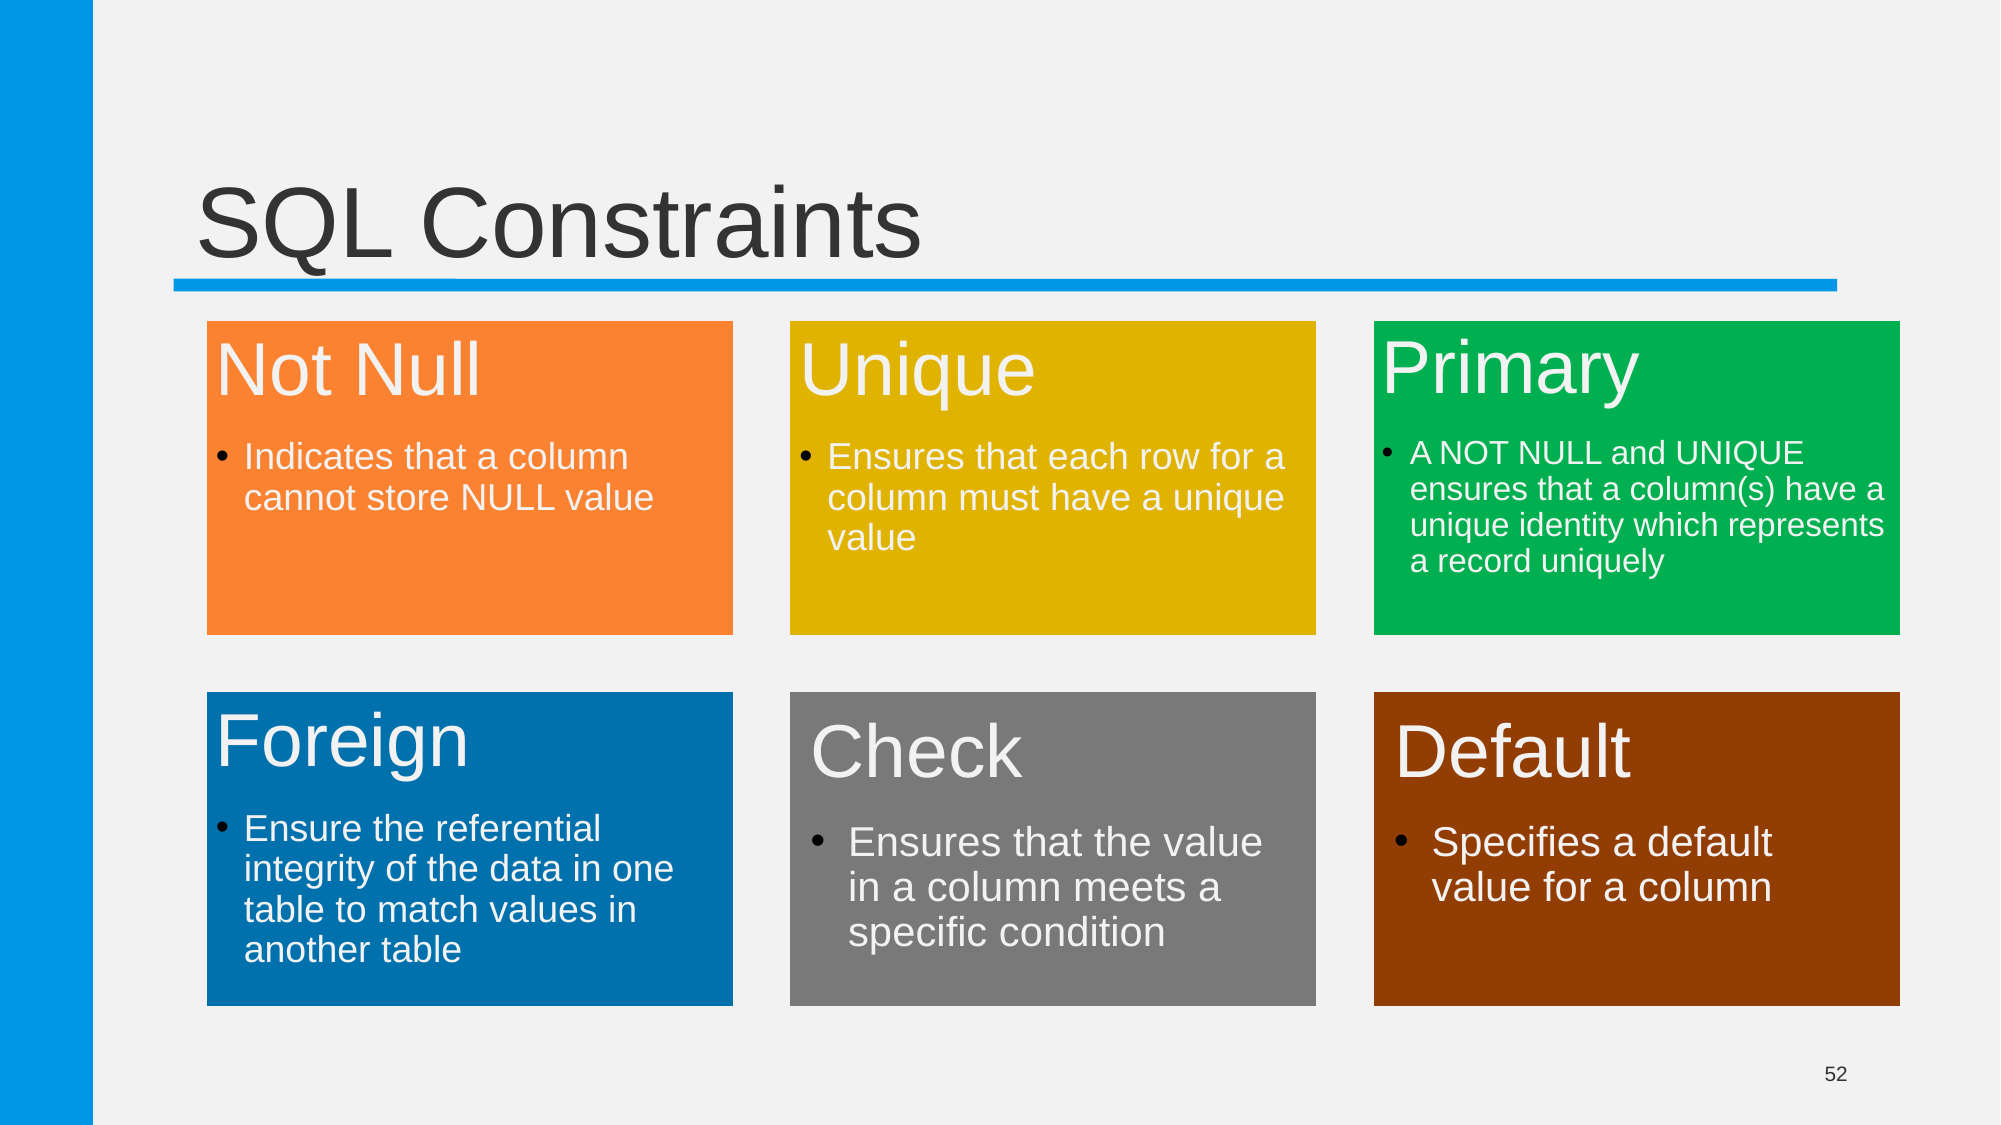

# SQL Constraints
Not Null
Indicates that a column cannot store NULL value
Unique
Ensures that each row for a column must have a unique value
Primary
A NOT NULL and UNIQUE ensures that a column(s) have a unique identity which represents a record uniquely
Foreign
Ensure the referential integrity of the data in one table to match values in another table
Check
Ensures that the value in a column meets a specific condition
Default
Specifies a default value for a column

52